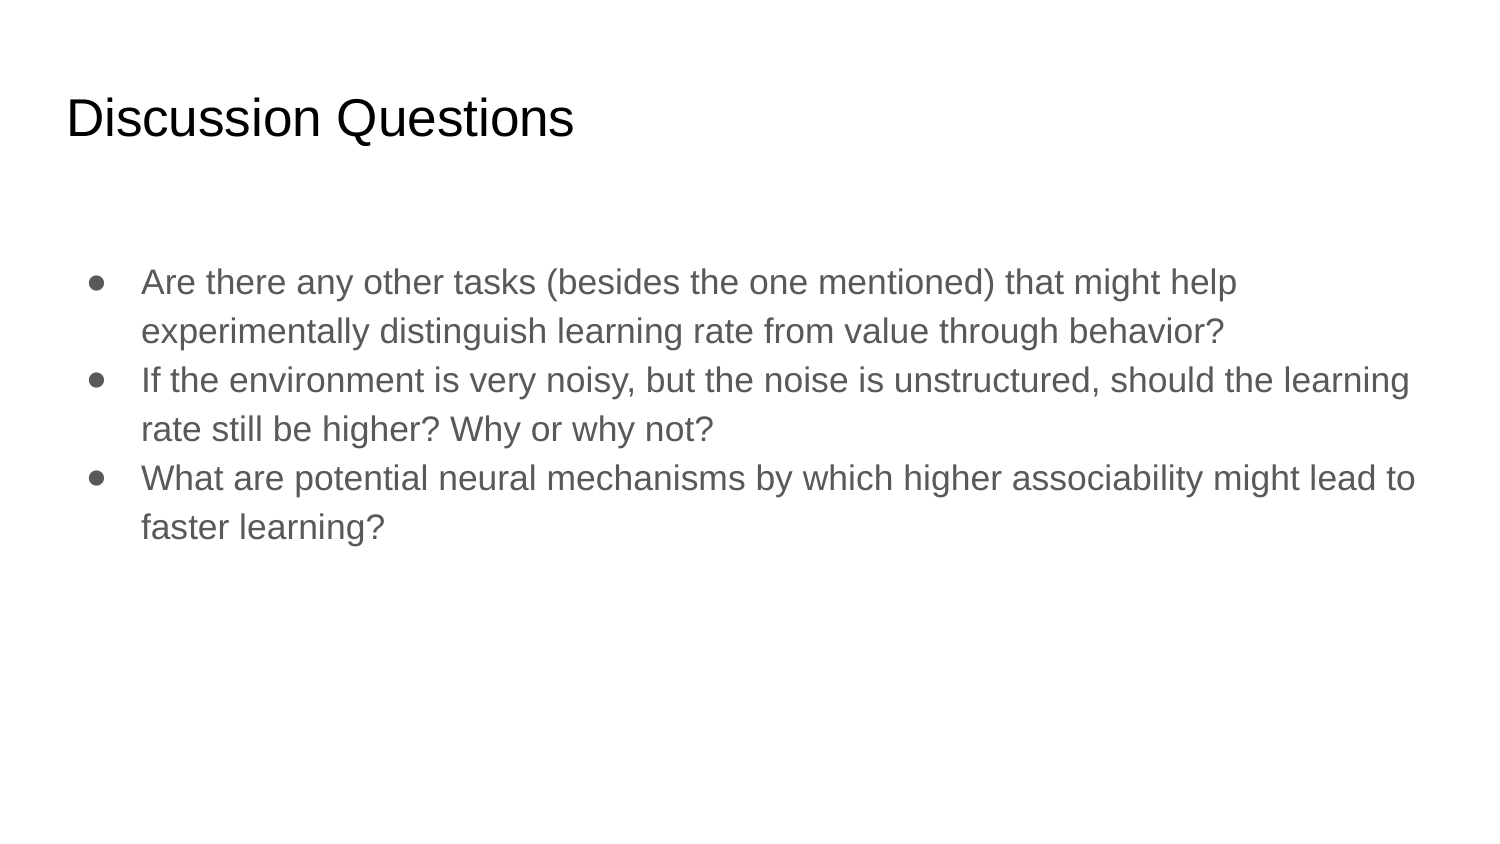

# Discussion Questions

Are there any other tasks (besides the one mentioned) that might help experimentally distinguish learning rate from value through behavior?
If the environment is very noisy, but the noise is unstructured, should the learning rate still be higher? Why or why not?
What are potential neural mechanisms by which higher associability might lead to faster learning?